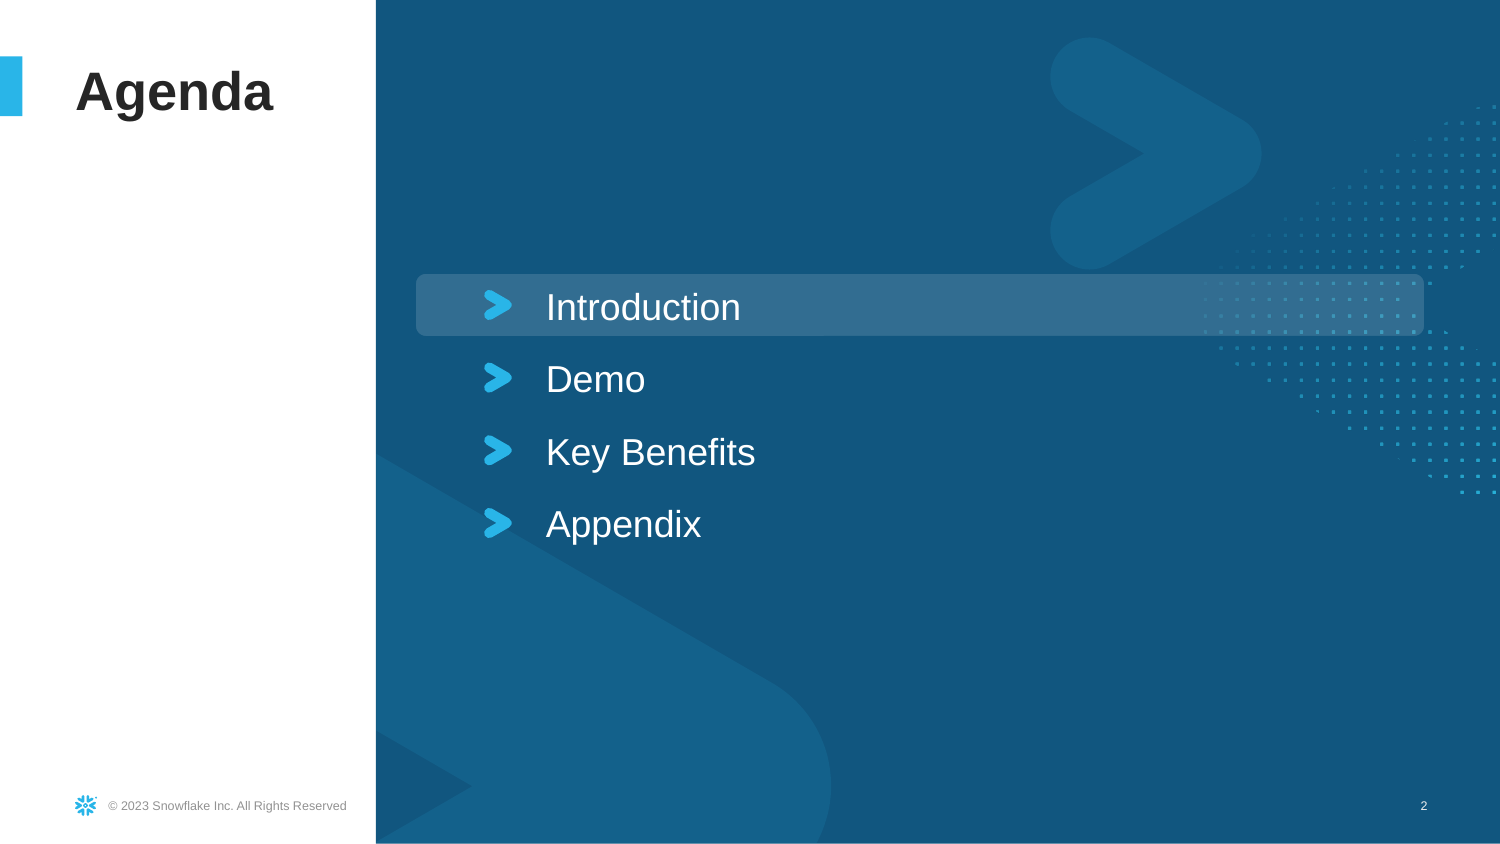

Agenda
Introduction
Demo
Key Benefits
Appendix

2